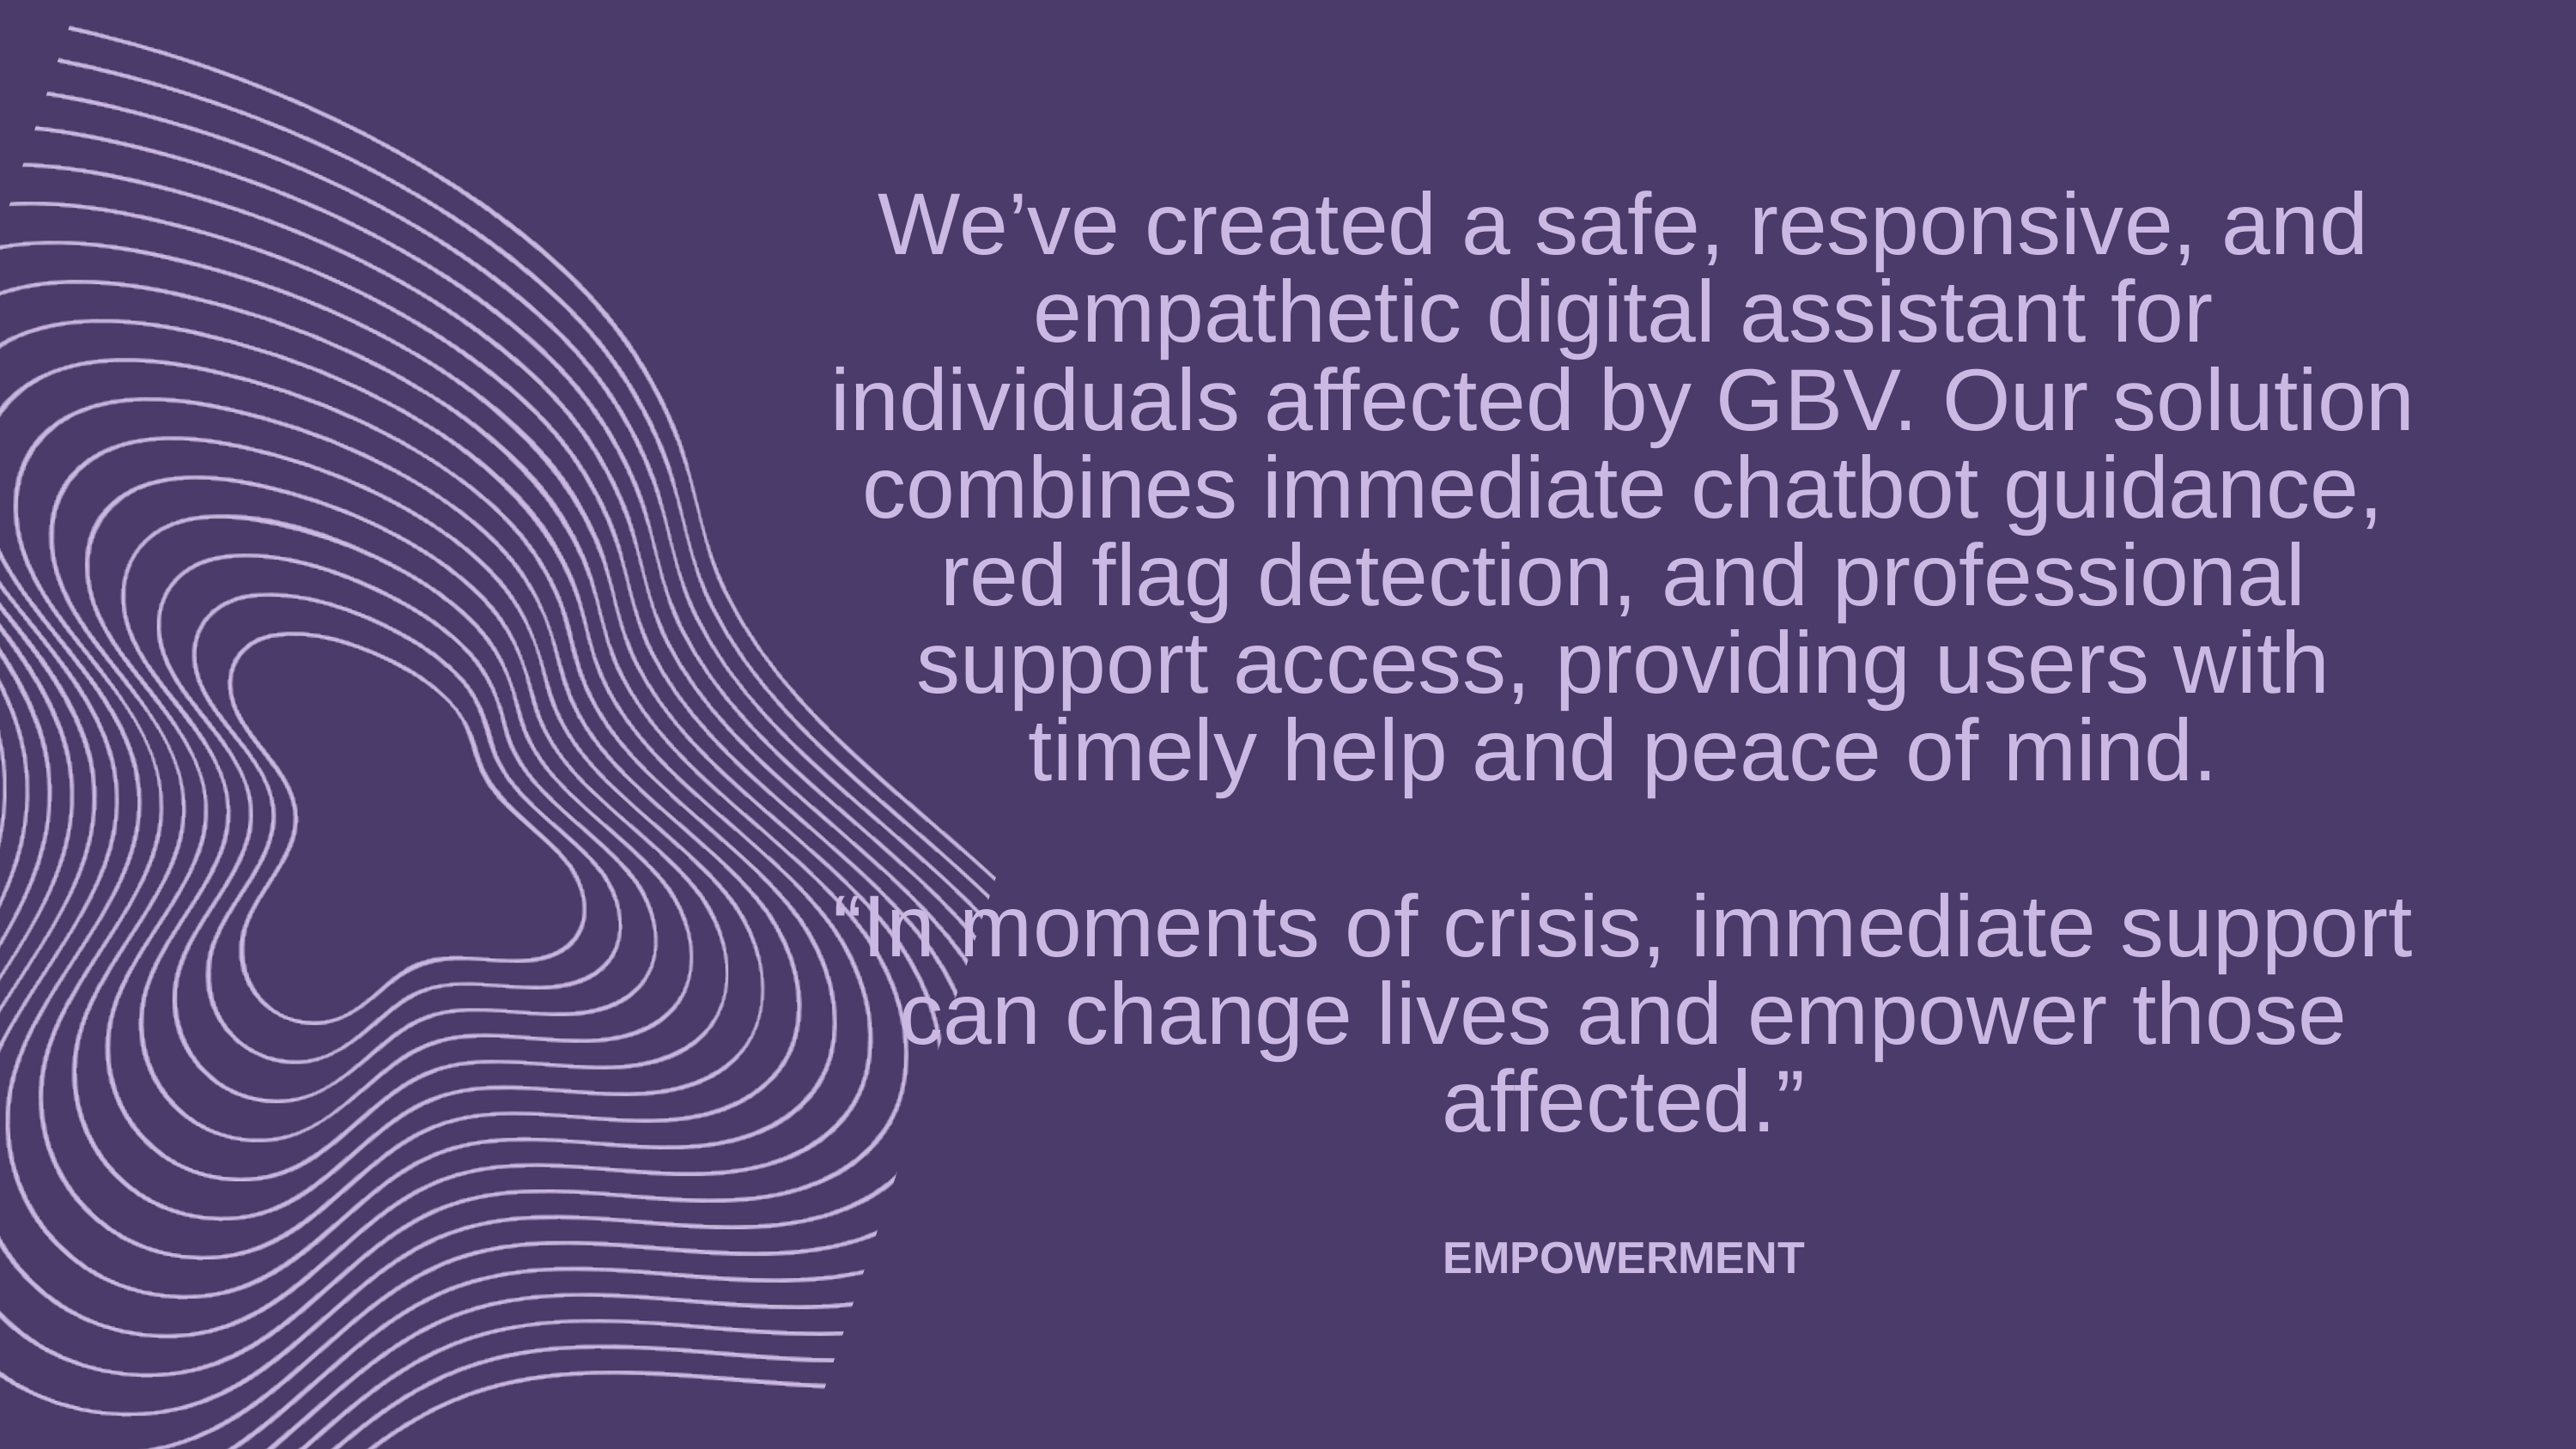

We’ve created a safe, responsive, and empathetic digital assistant for individuals affected by GBV. Our solution combines immediate chatbot guidance, red flag detection, and professional support access, providing users with timely help and peace of mind.

“In moments of crisis, immediate support can change lives and empower those affected.”

EMPOWERMENT